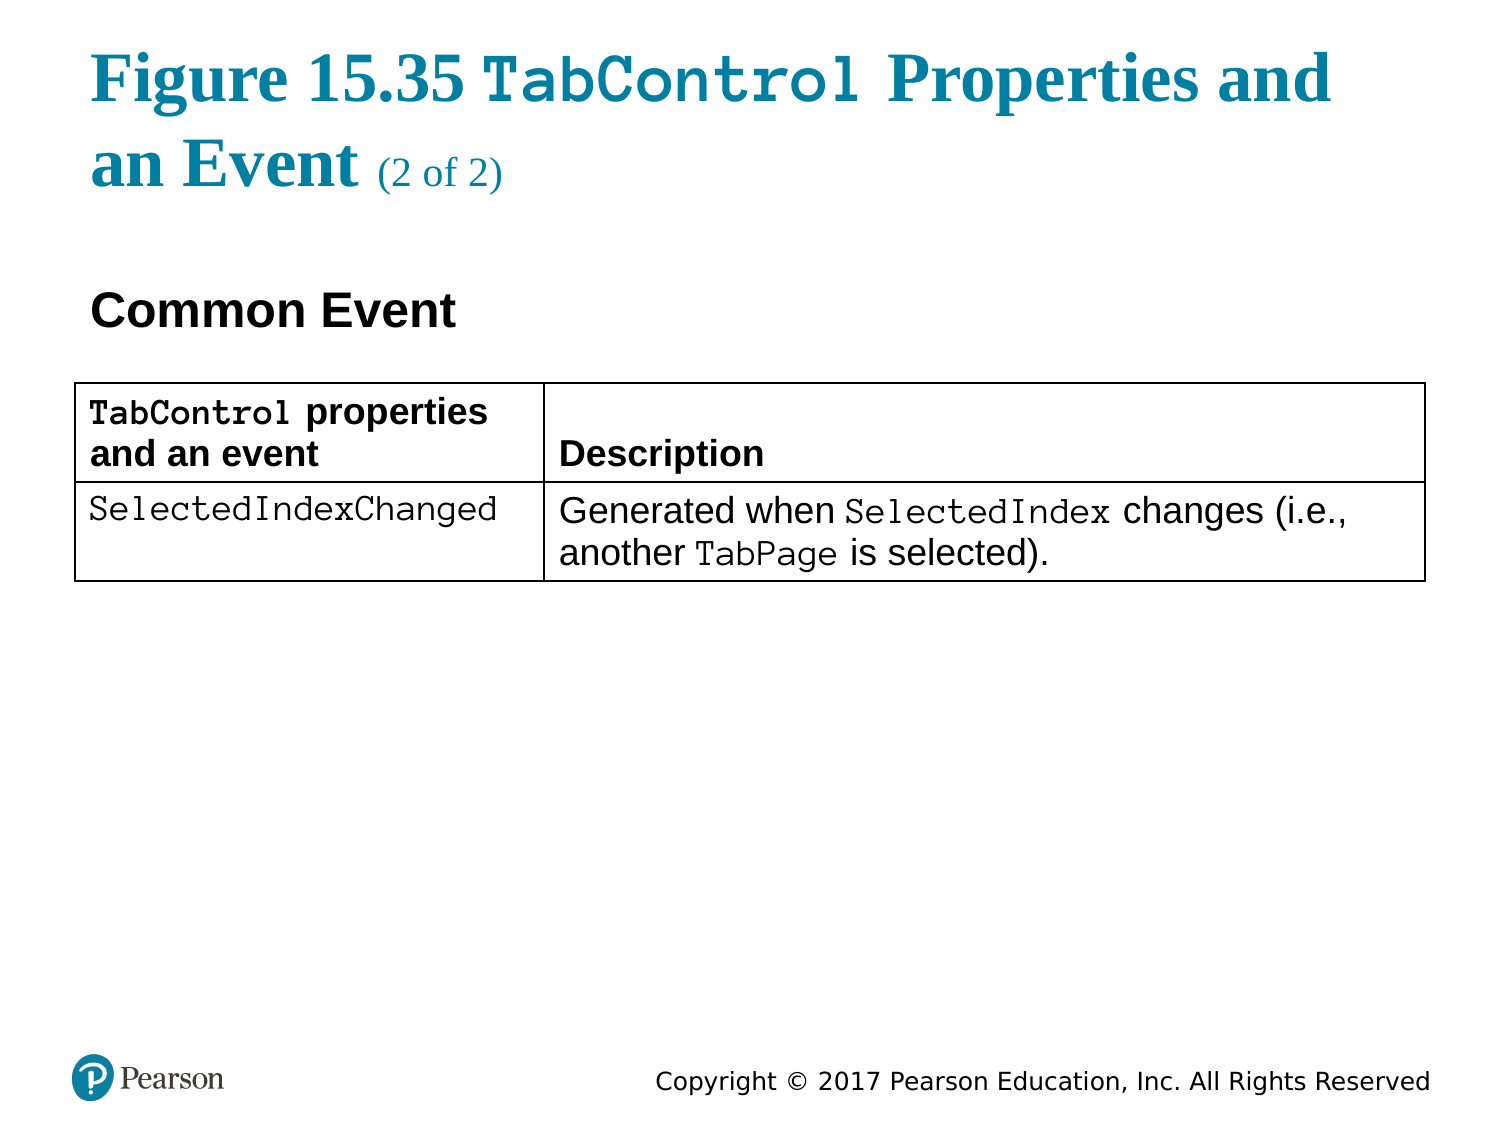

# Figure 15.35 TabControl Properties and an Event (2 of 2)
Common Event
| TabControl properties and an event | Description |
| --- | --- |
| SelectedIndexChanged | Generated when SelectedIndex changes (i.e., another TabPage is selected). |